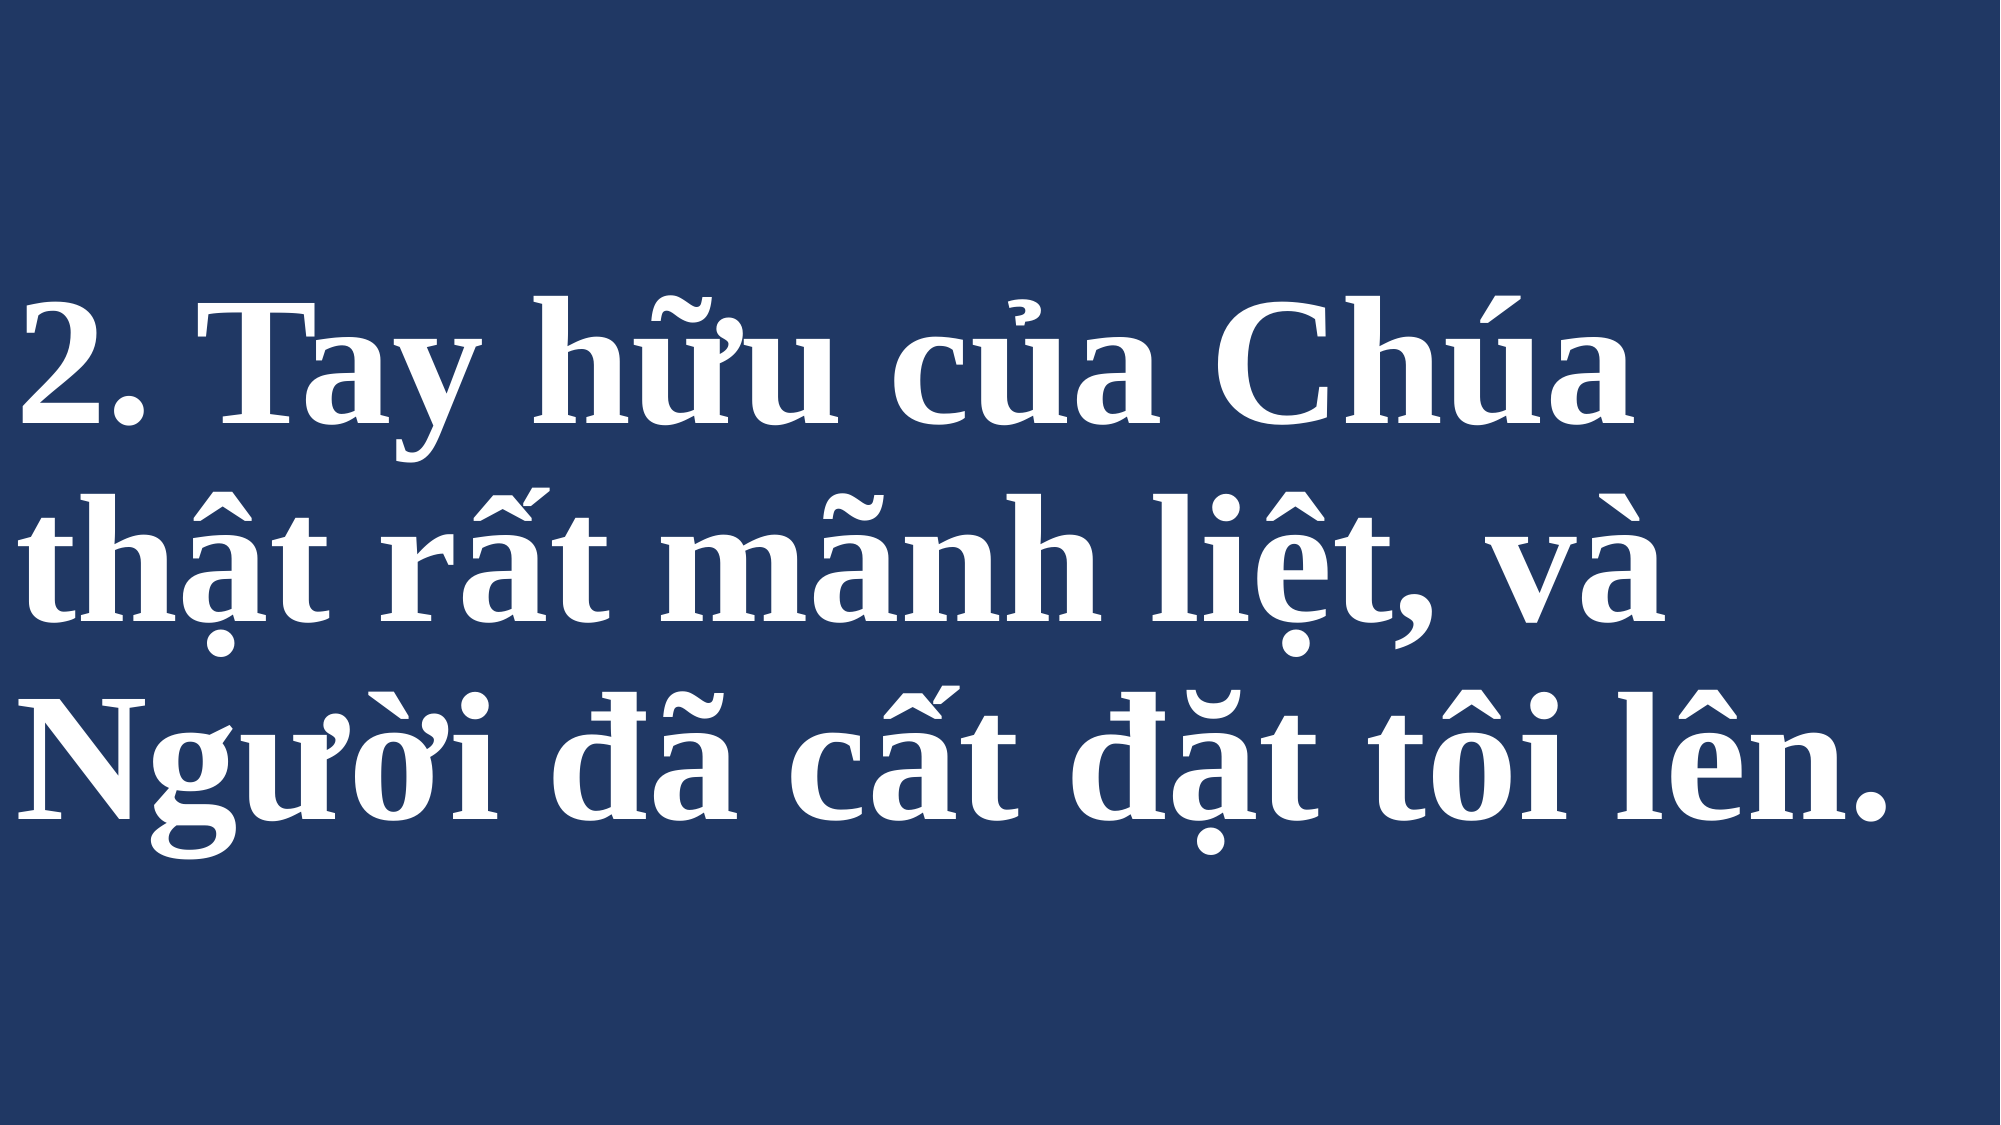

# 2. Tay hữu của Chúa thật rất mãnh liệt, và Người đã cất đặt tôi lên.